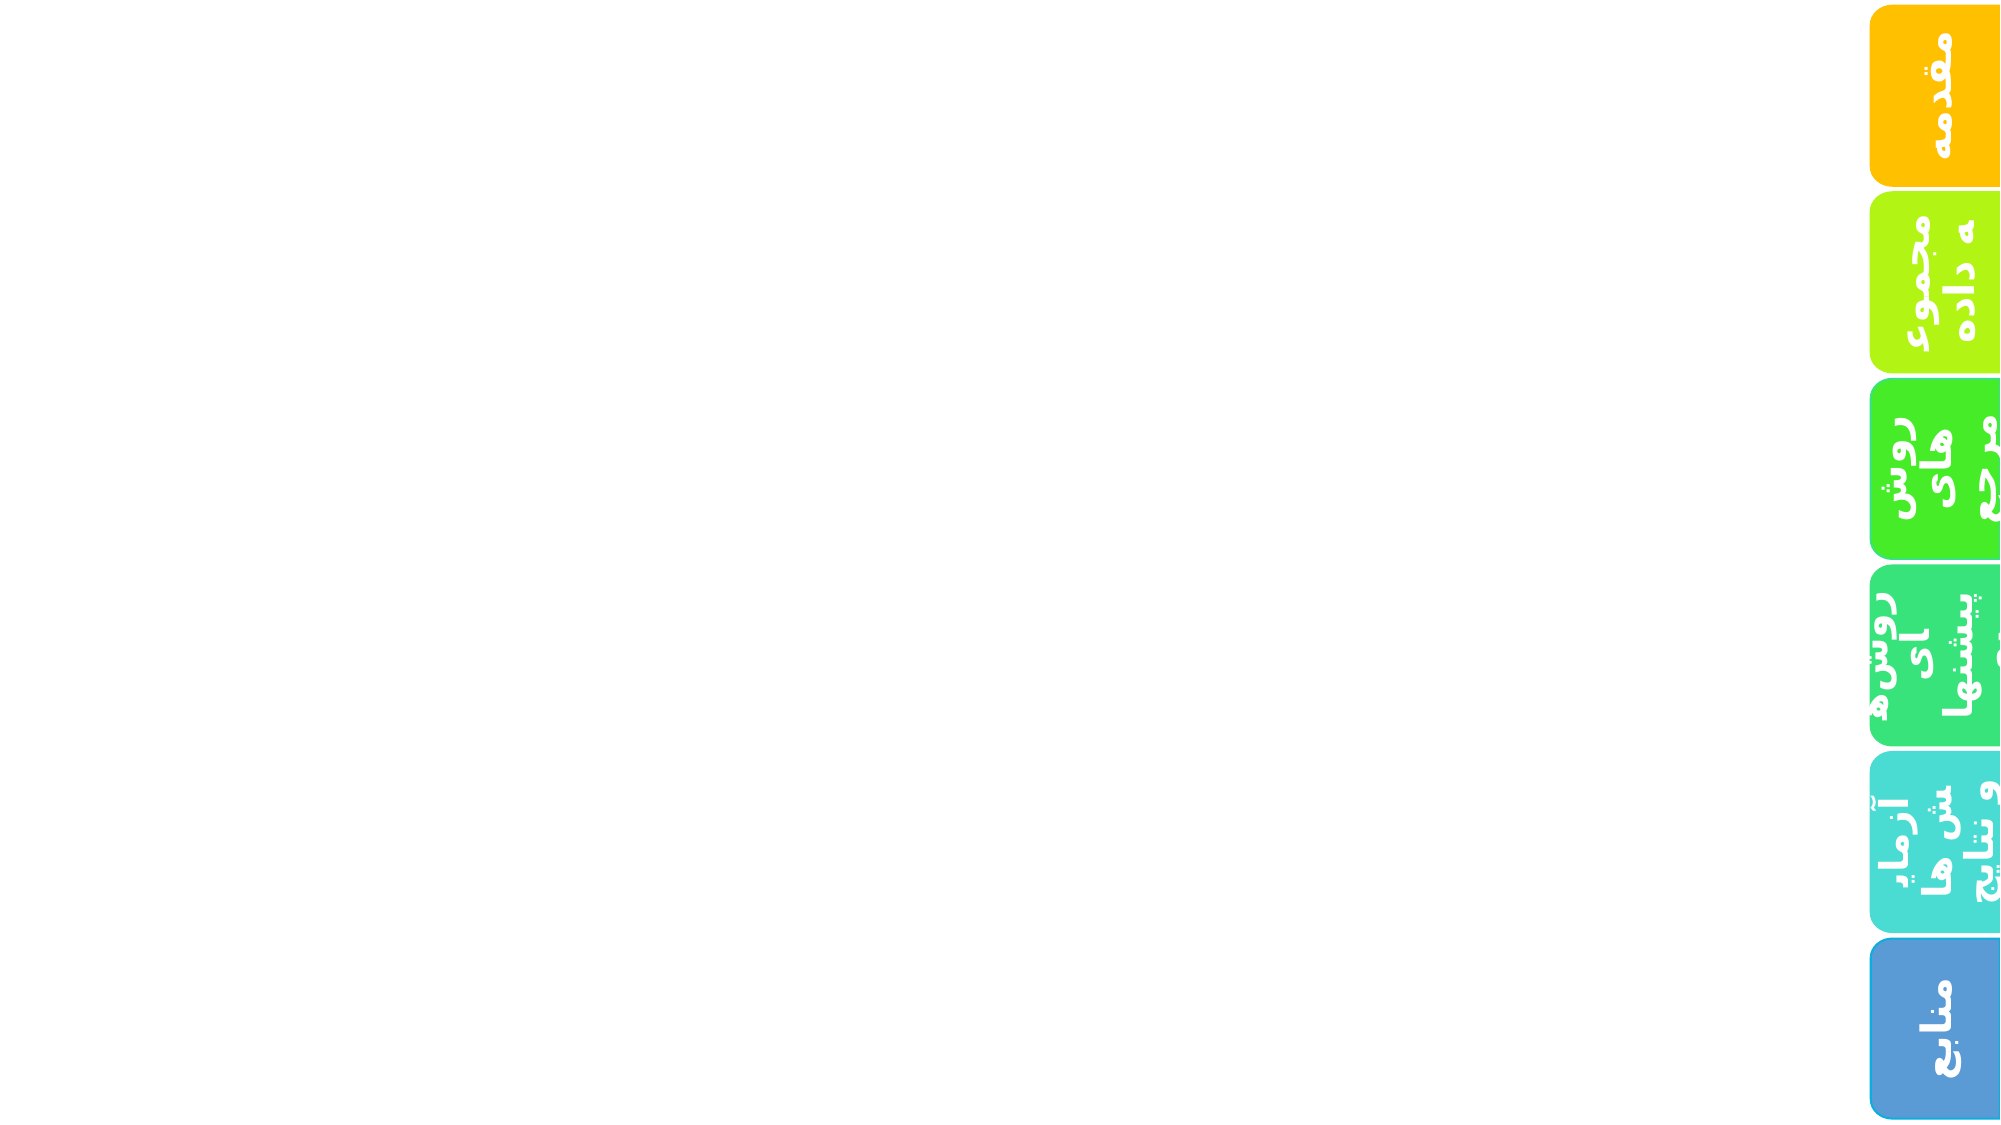

مقدمه
مجموعه داده
روش های مرجع
روش‌های پیشنهادی
آزمایش ها و نتایج
منابع